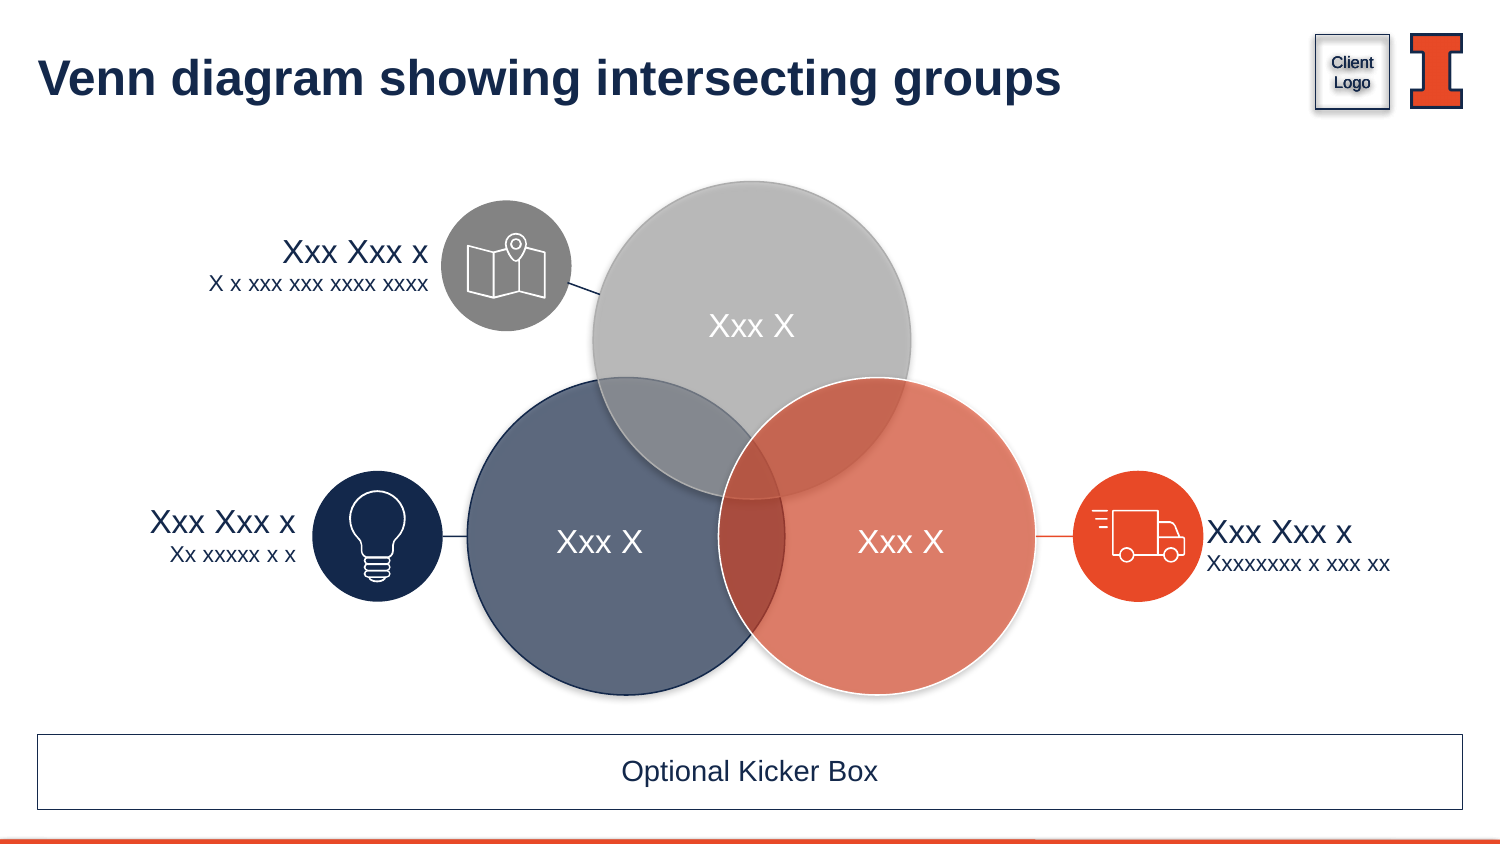

# Venn diagram showing intersecting groups

Xxx Xxx x
X x xxx xxx xxxx xxxx
Xxx X

Xxx Xxx x
Xx xxxxx x x
Xxx Xxx x
Xxxxxxxx x xxx xx
Xxx X
Xxx X
Optional Kicker Box